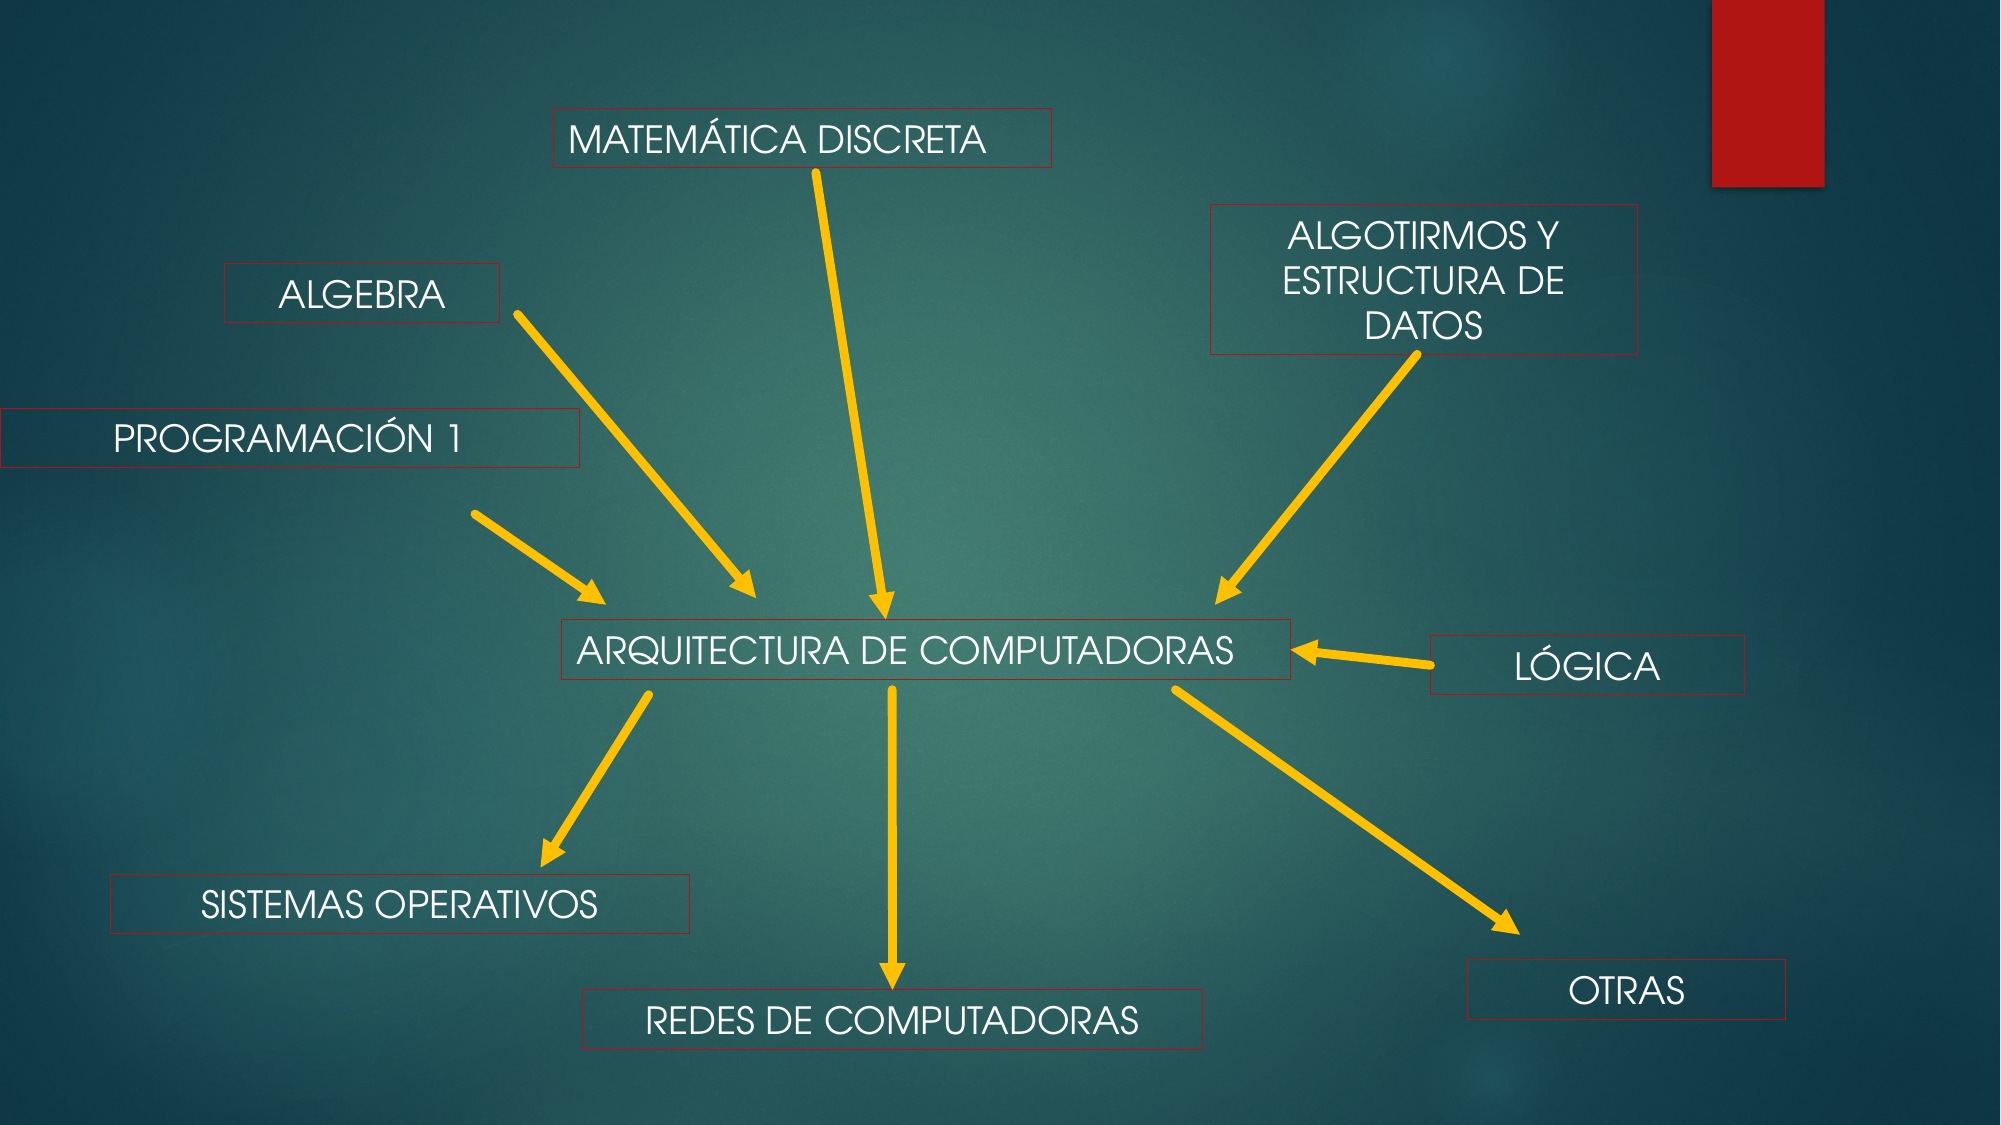

MATEMÁTICA DISCRETA

ALGOTIRMOS Y ESTRUCTURA DE DATOS
ALGEBRA

PROGRAMACIÓN 1

ARQUITECTURA DE COMPUTADORAS
LÓGICA

SISTEMAS OPERATIVOS
OTRAS
REDES DE COMPUTADORAS